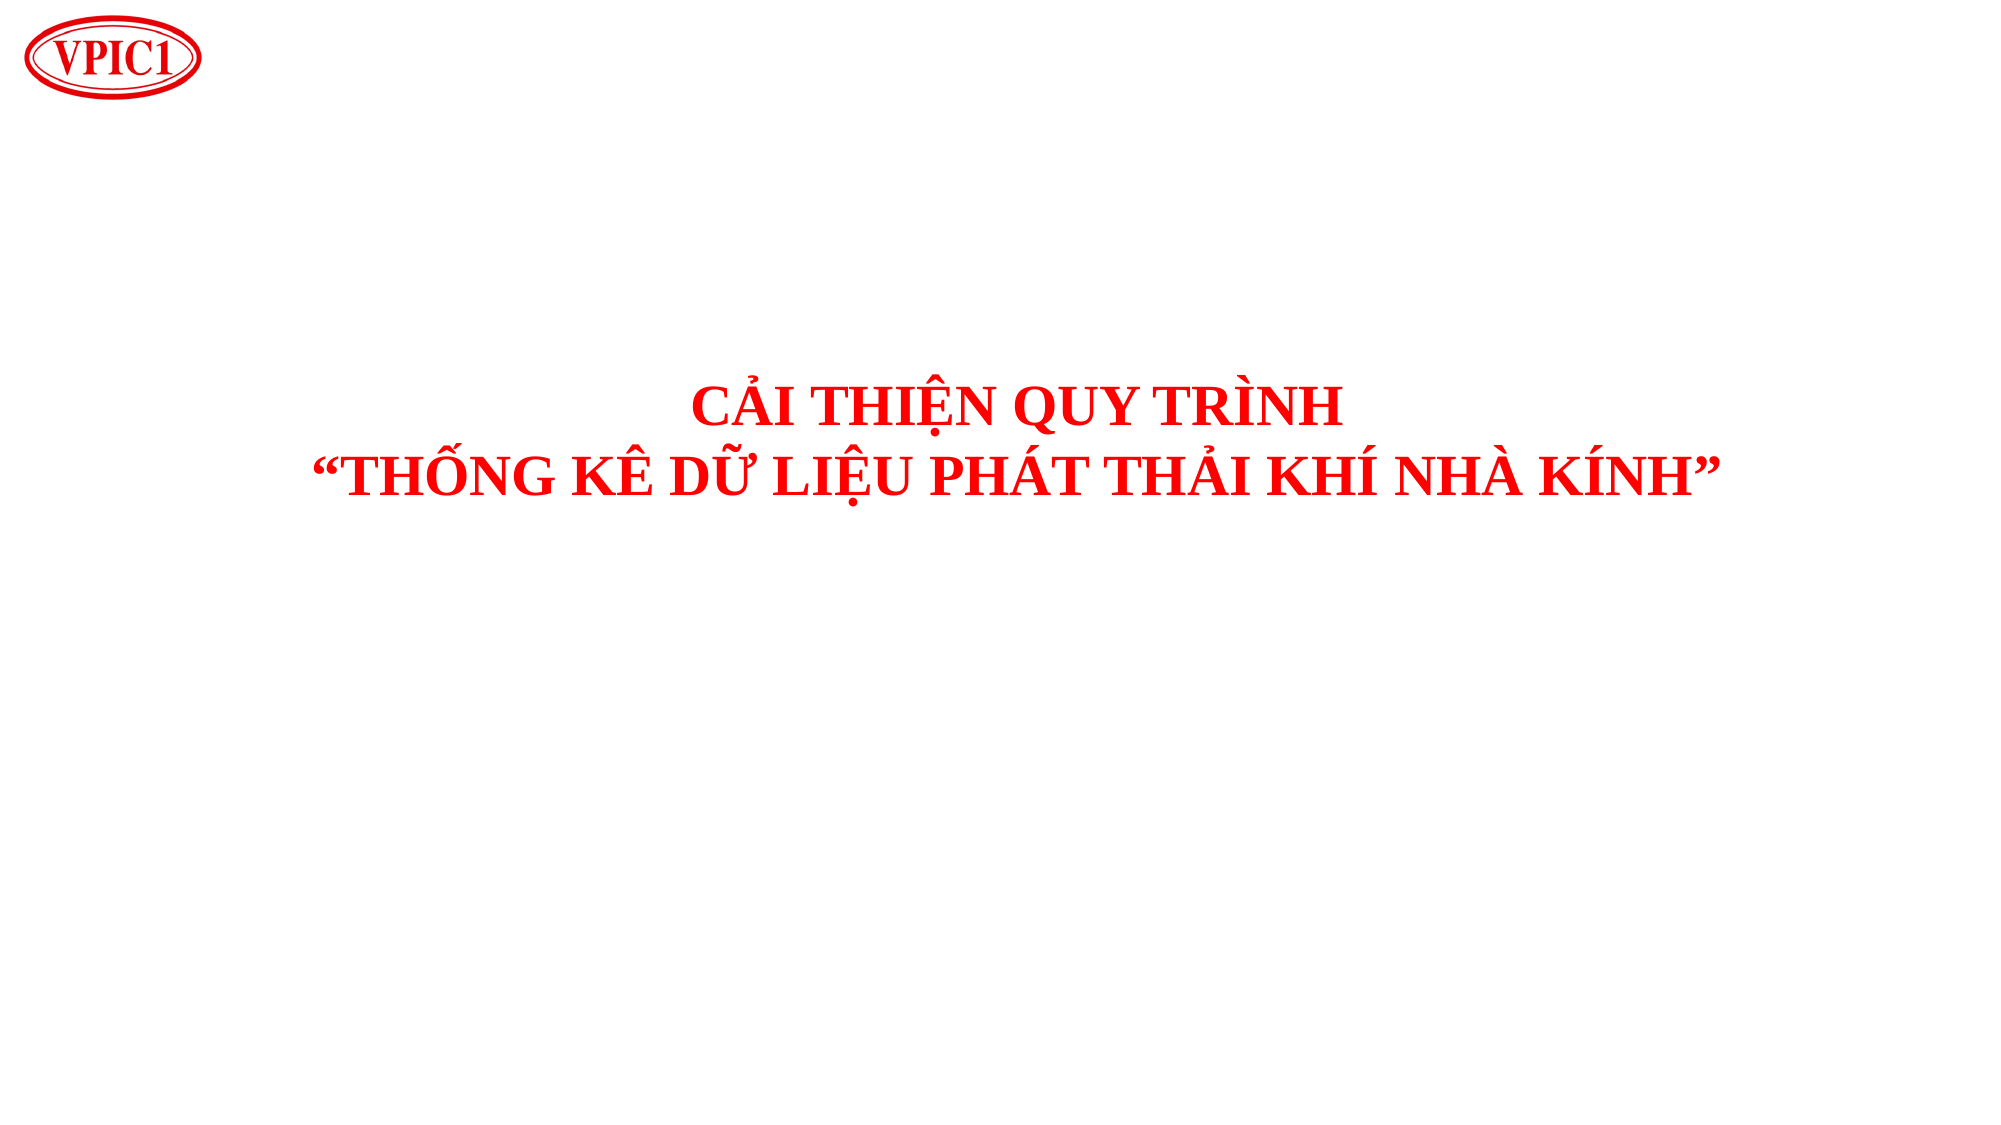

CẢI THIỆN QUY TRÌNH
“THỐNG KÊ DỮ LIỆU PHÁT THẢI KHÍ NHÀ KÍNH”